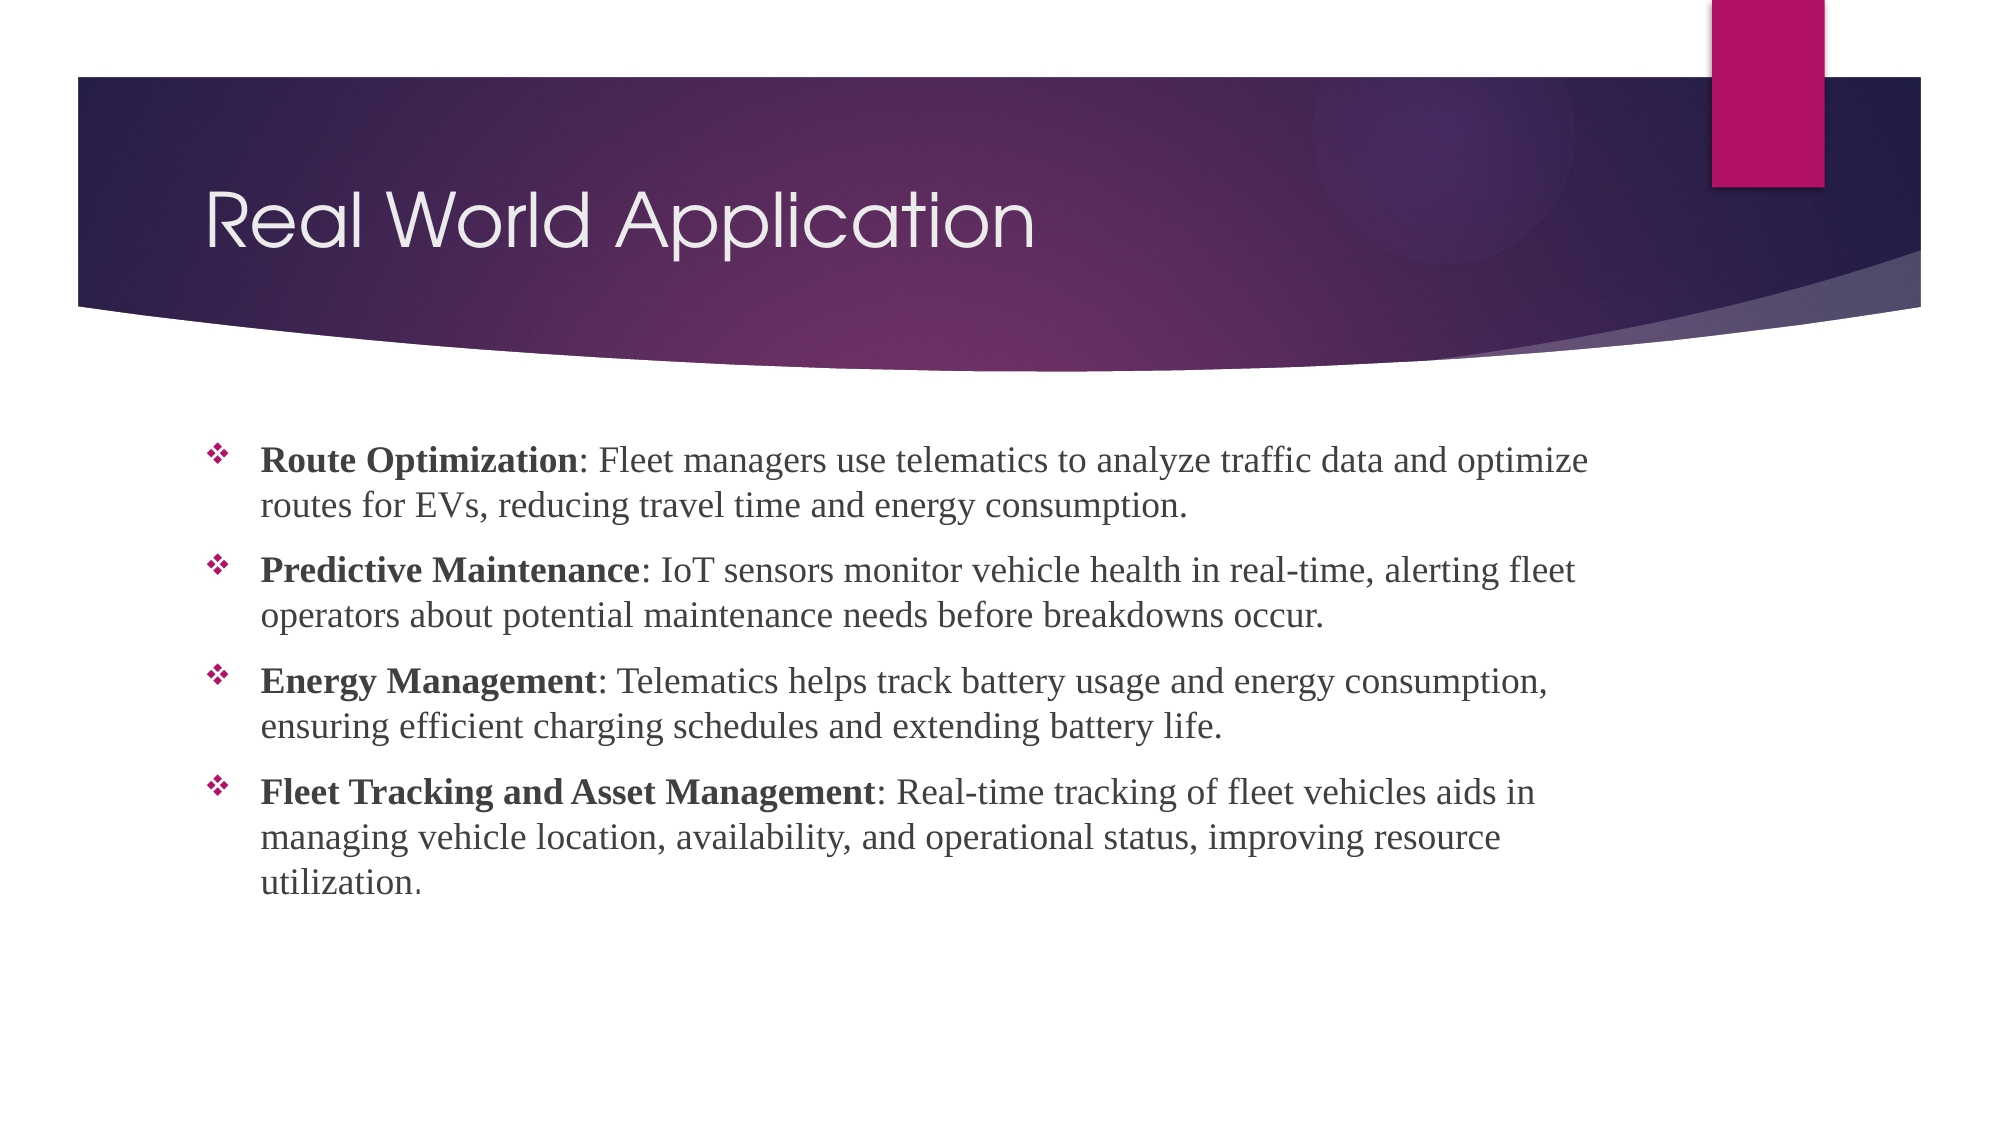

# Real World Application
Route Optimization: Fleet managers use telematics to analyze traffic data and optimize routes for EVs, reducing travel time and energy consumption.
Predictive Maintenance: IoT sensors monitor vehicle health in real-time, alerting fleet operators about potential maintenance needs before breakdowns occur.
Energy Management: Telematics helps track battery usage and energy consumption, ensuring efficient charging schedules and extending battery life.
Fleet Tracking and Asset Management: Real-time tracking of fleet vehicles aids in managing vehicle location, availability, and operational status, improving resource utilization.